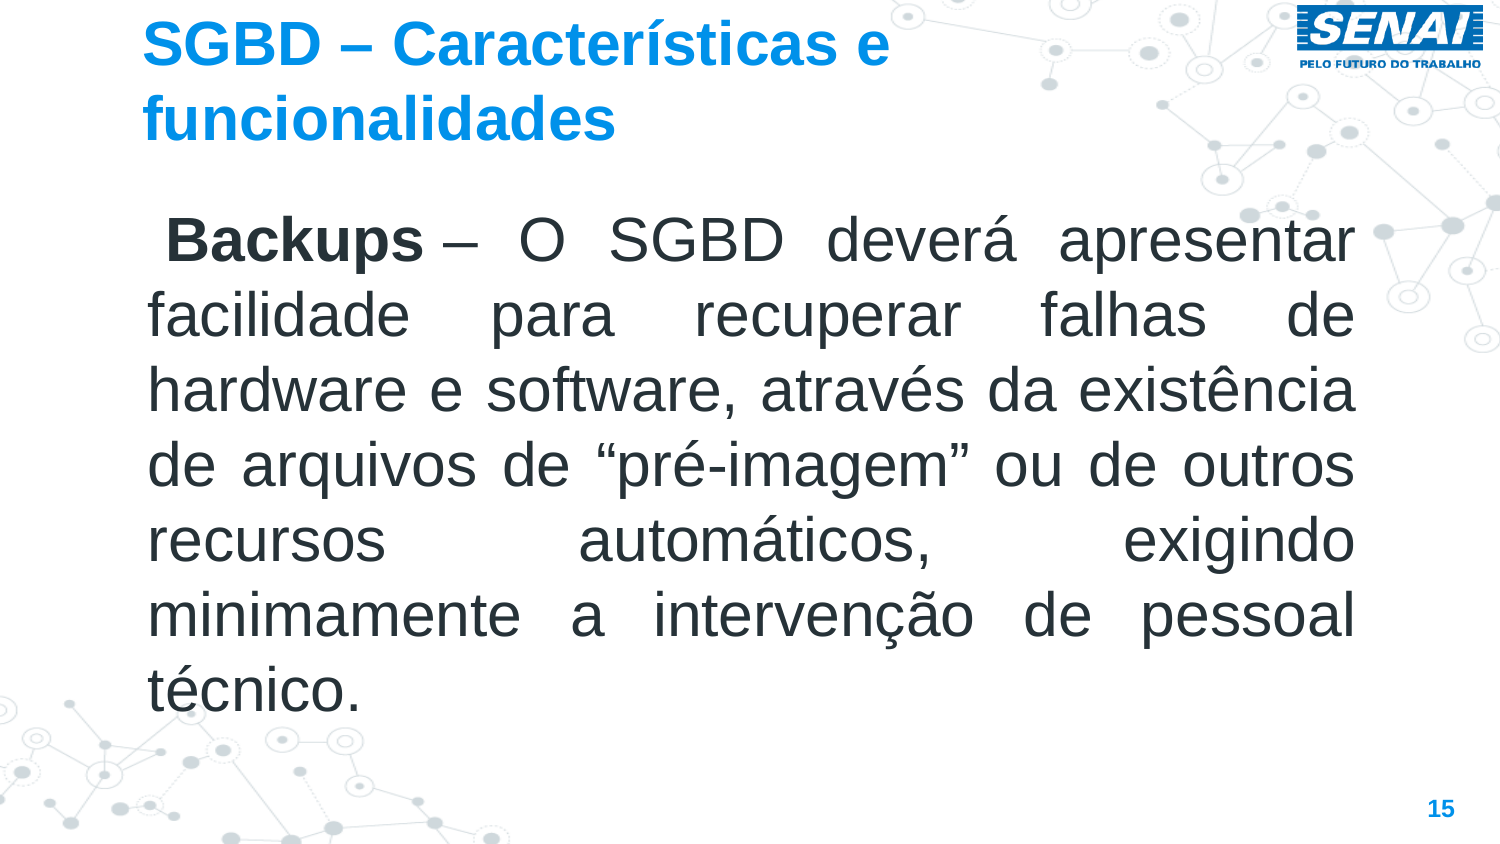

# SGBD – Características e funcionalidades
 Backups – O SGBD deverá apresentar facilidade para recuperar falhas de hardware e software, através da existência de arquivos de “pré-imagem” ou de outros recursos automáticos, exigindo minimamente a intervenção de pessoal técnico.
15